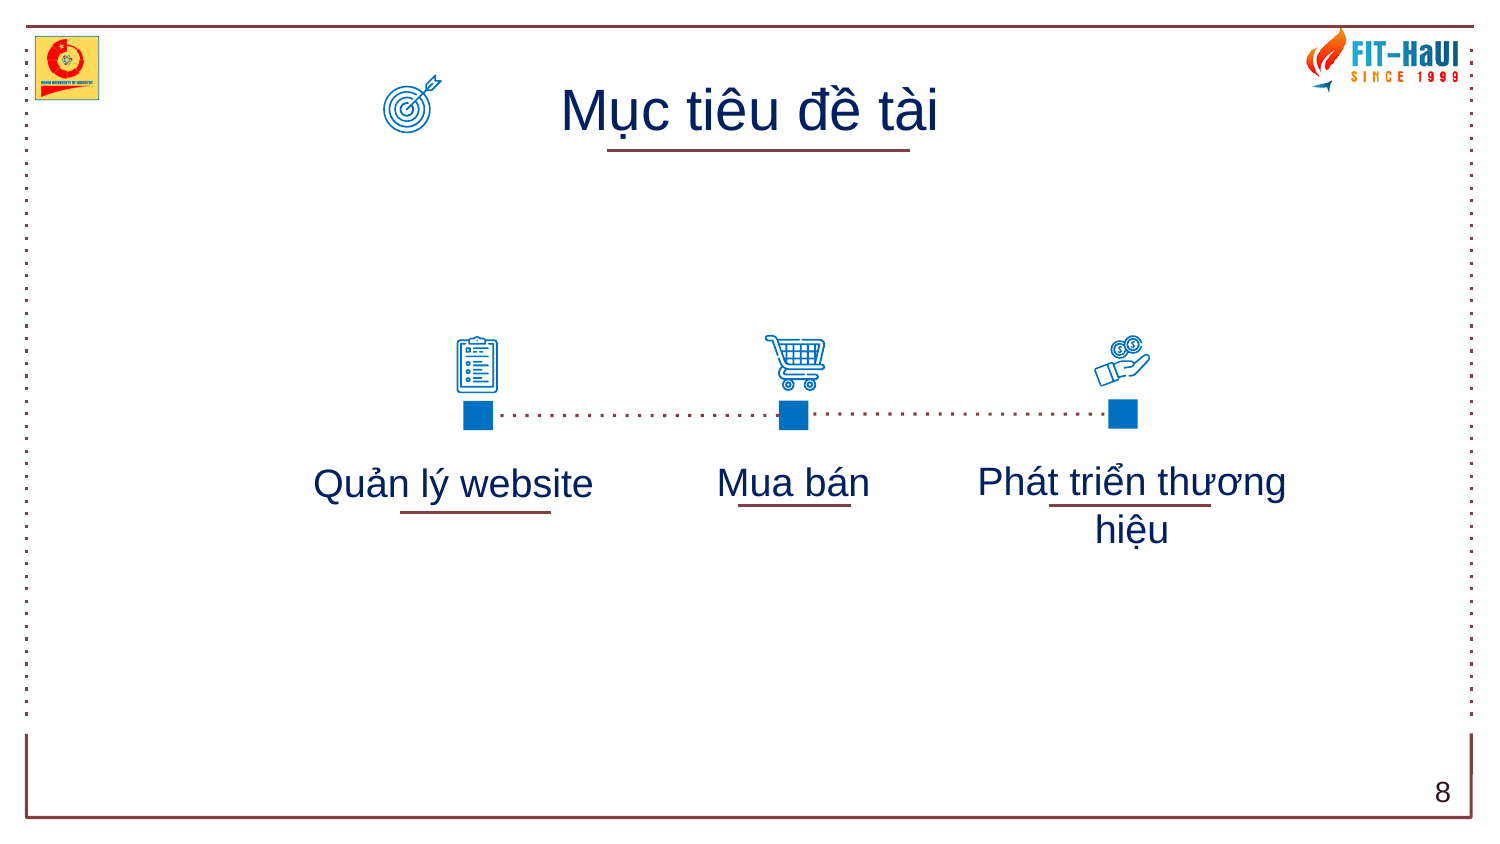

# Mục tiêu đề tài

Phát triển thương hiệu
Mua bán
Quản lý website

8